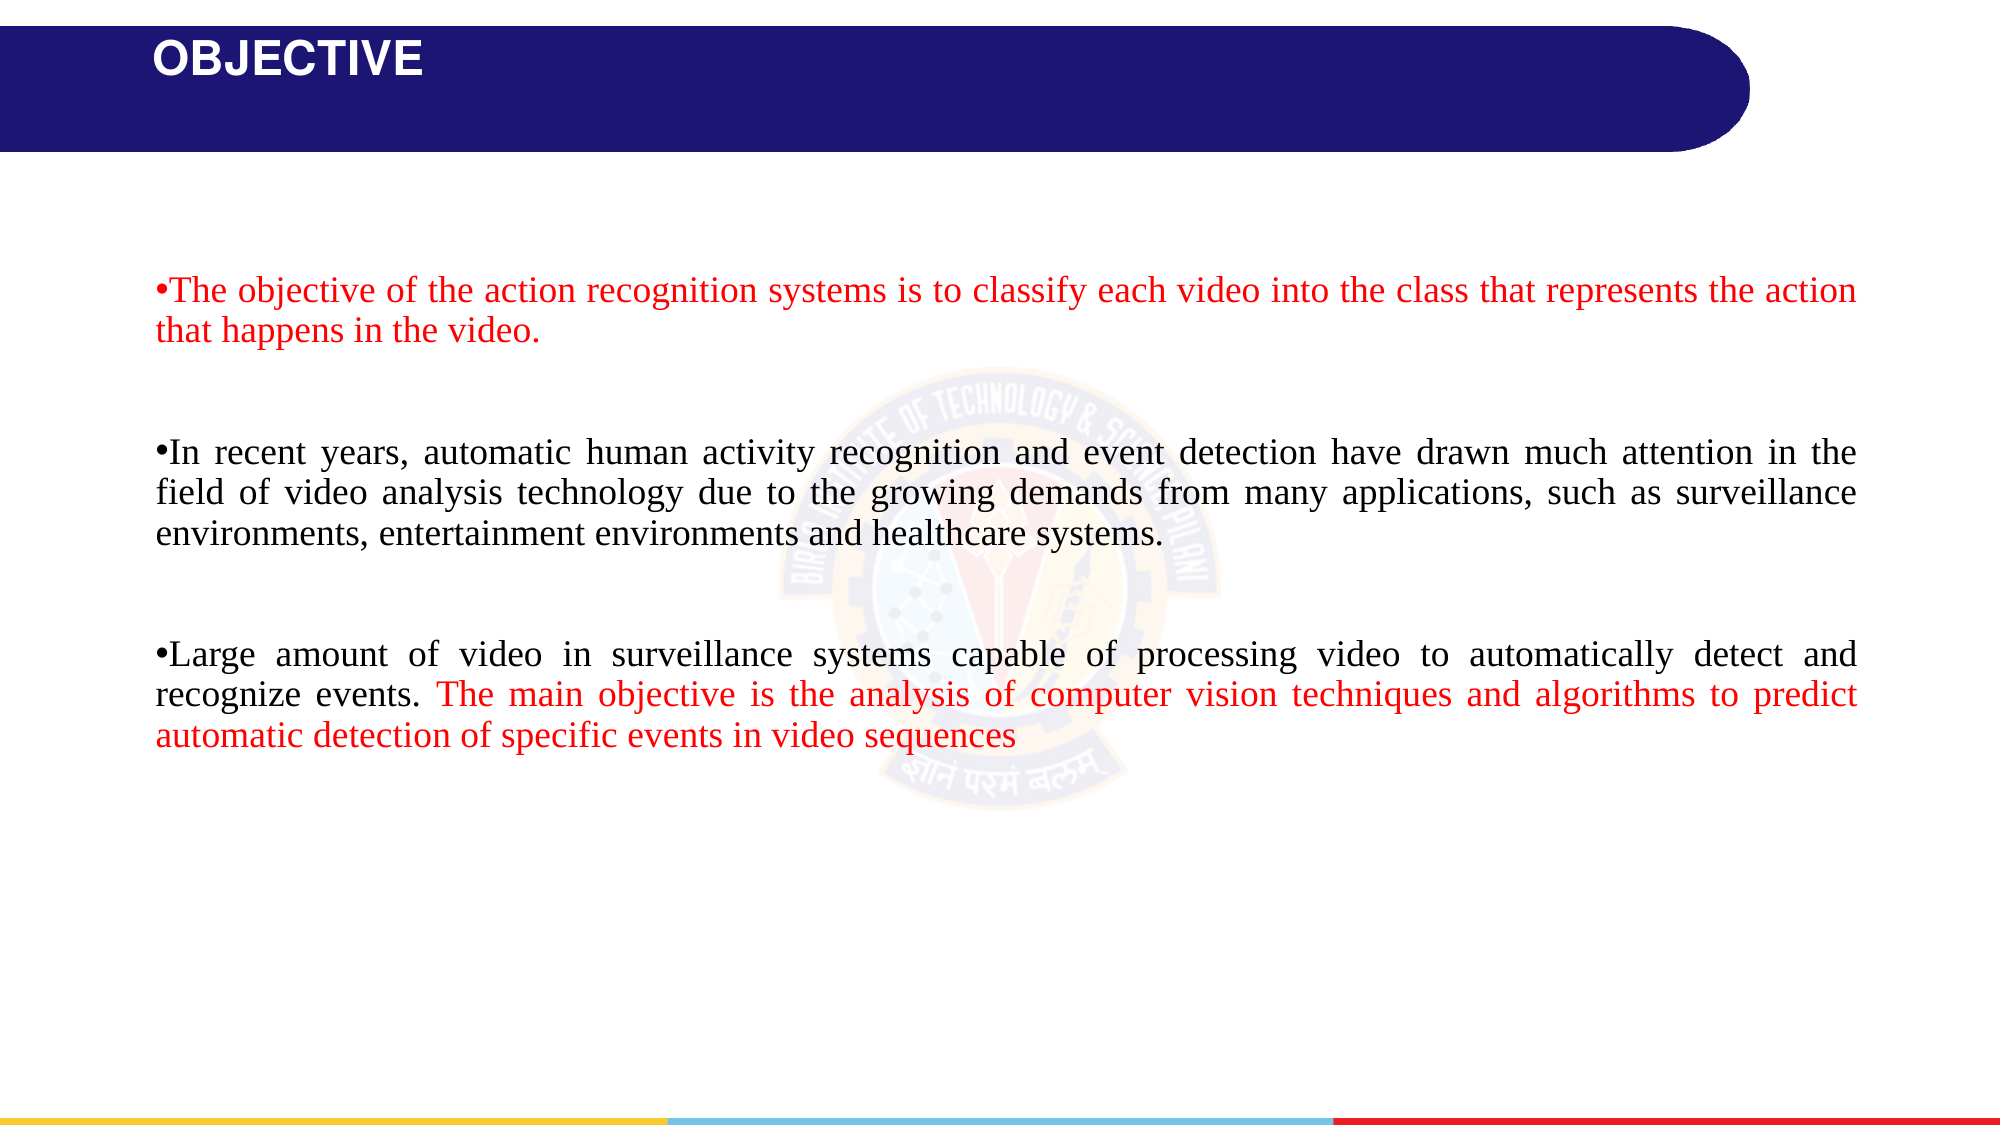

# OBJECTIVE
The objective of the action recognition systems is to classify each video into the class that represents the action that happens in the video.

In recent years, automatic human activity recognition and event detection have drawn much attention in the field of video analysis technology due to the growing demands from many applications, such as surveillance environments, entertainment environments and healthcare systems.

Large amount of video in surveillance systems capable of processing video to automatically detect and recognize events. The main objective is the analysis of computer vision techniques and algorithms to predict automatic detection of specific events in video sequences